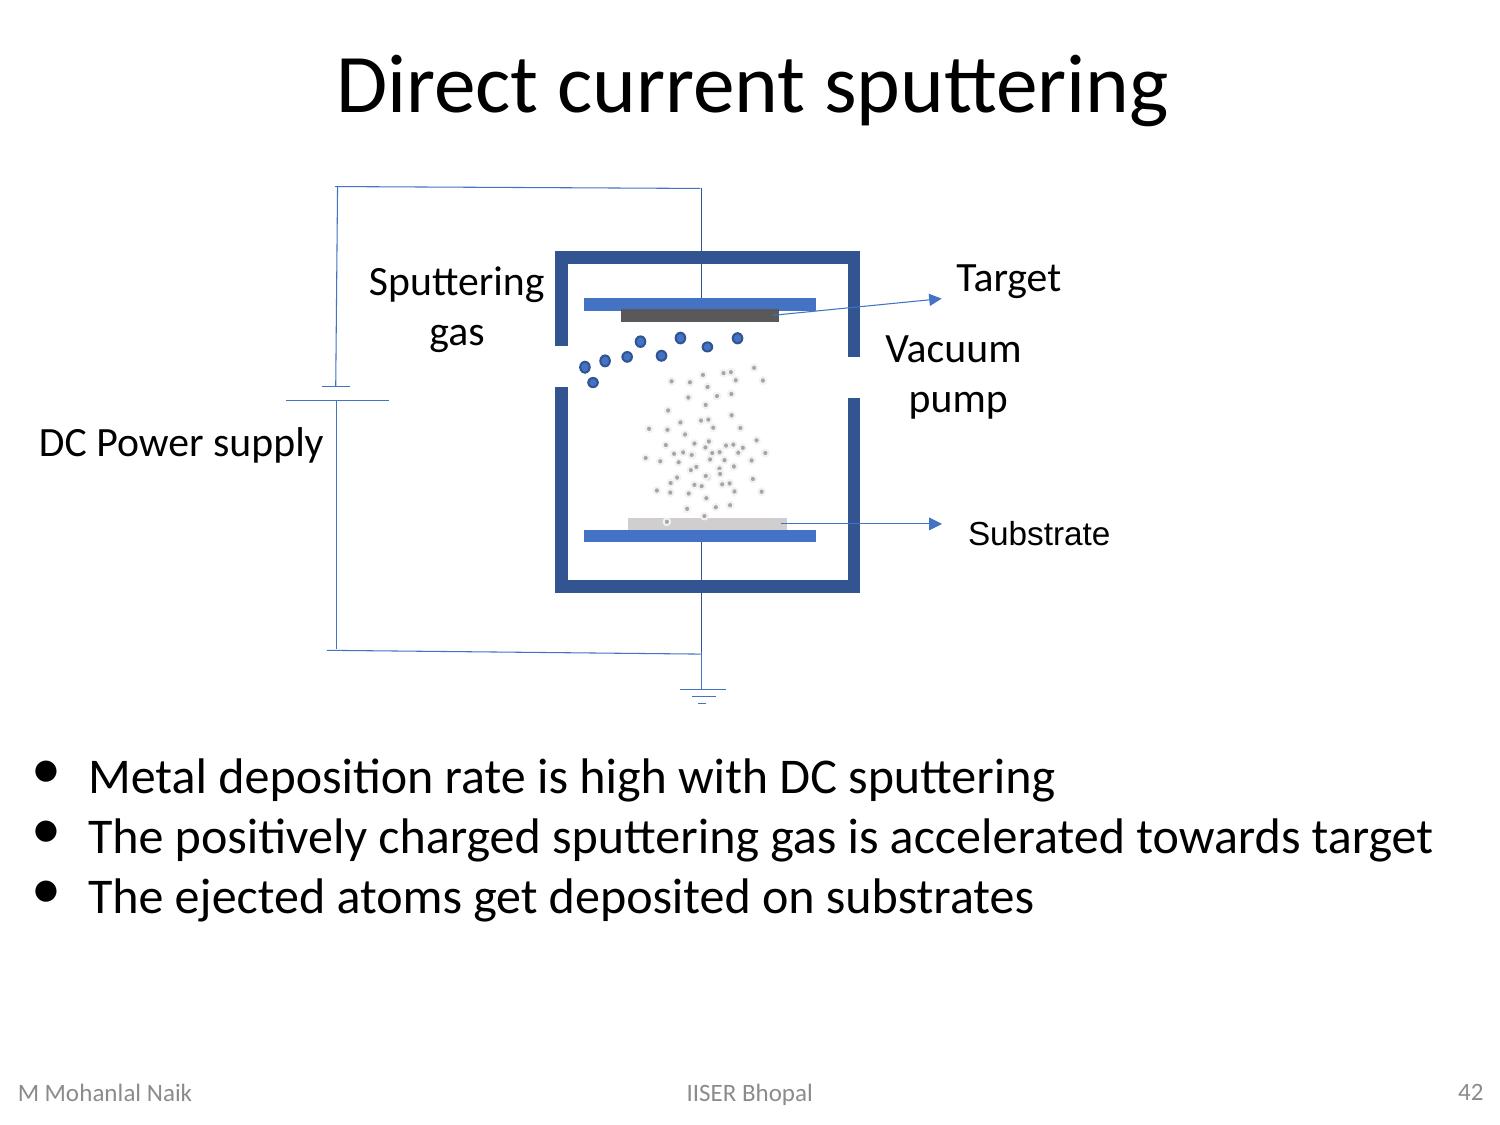

# Direct current sputtering
Target
Sputtering
gas

Vacuum
 pump

DC Power supply

Substrate

Metal deposition rate is high with DC sputtering
The positively charged sputtering gas is accelerated towards target
The ejected atoms get deposited on substrates
42
IISER Bhopal
M Mohanlal Naik